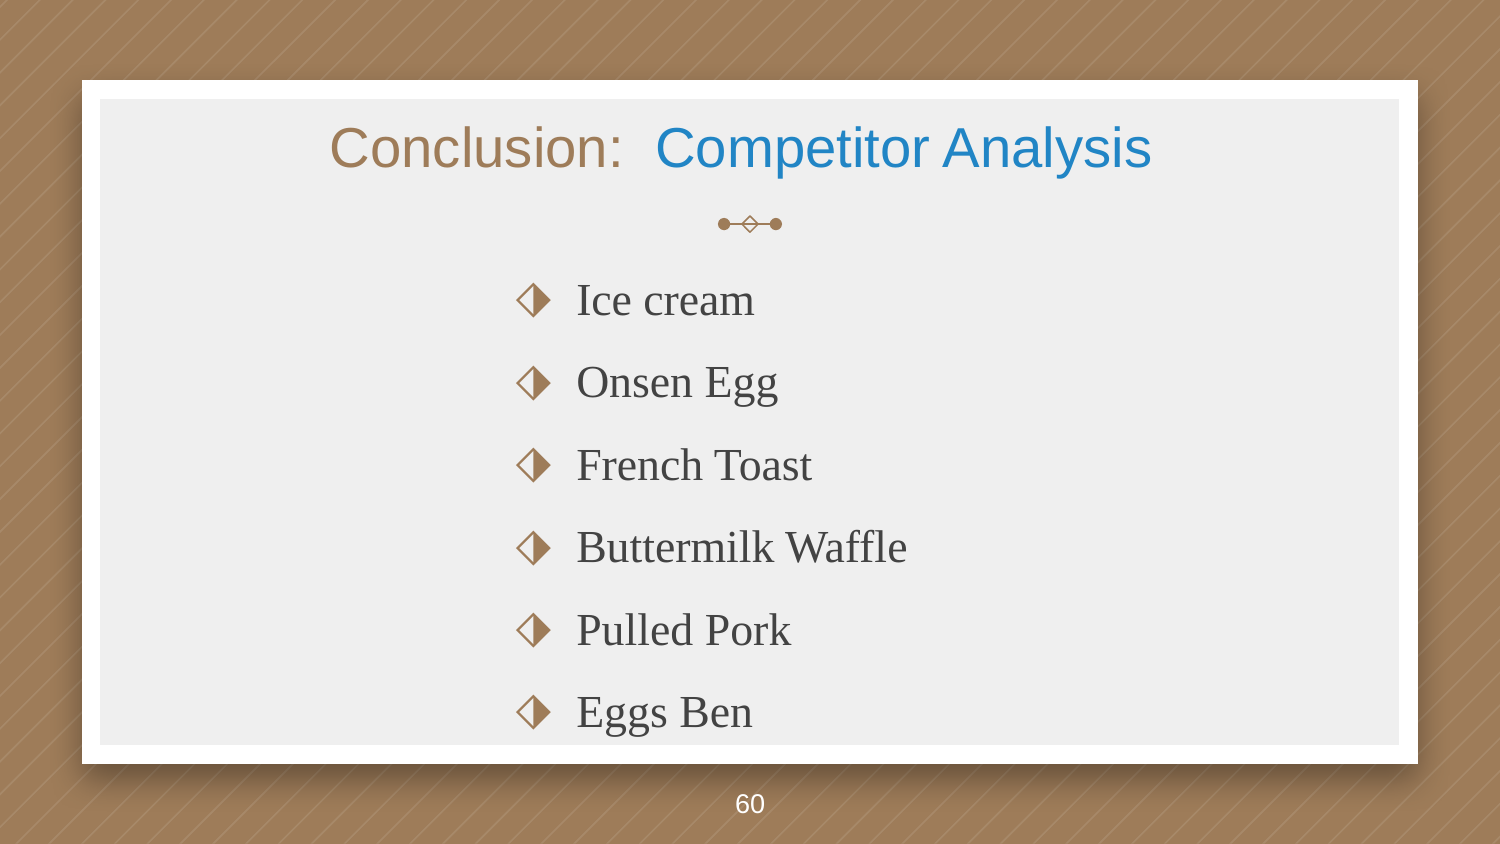

# Conclusion:  Competitor Analysis
Ice cream
Onsen Egg
French Toast
Buttermilk Waffle
Pulled Pork
Eggs Ben

60